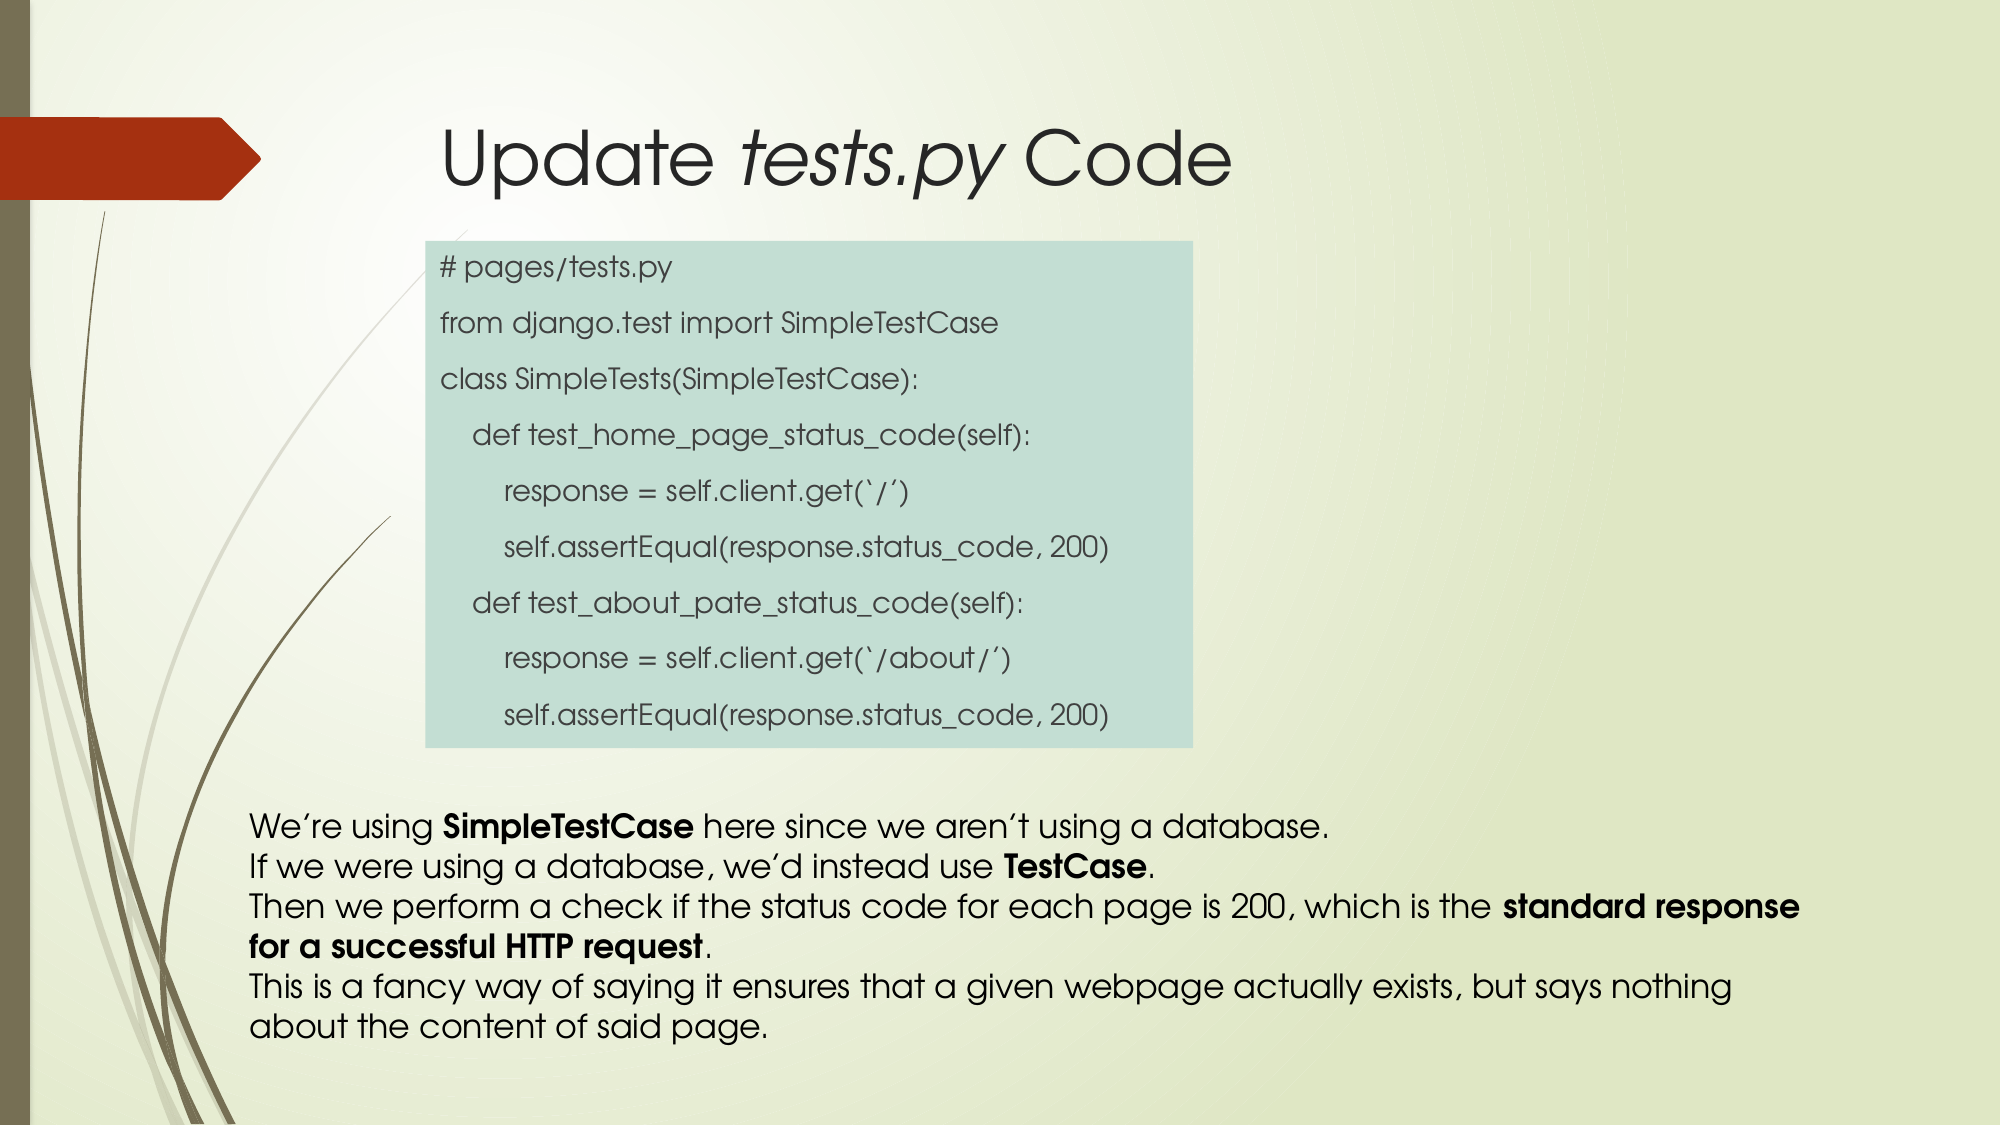

# Update tests.py Code
# pages/tests.py
from django.test import SimpleTestCase
class SimpleTests(SimpleTestCase):
    def test_home_page_status_code(self):
        response = self.client.get(‘/’)
        self.assertEqual(response.status_code, 200)
    def test_about_pate_status_code(self):
        response = self.client.get(‘/about/’)
        self.assertEqual(response.status_code, 200)
We’re using SimpleTestCase here since we aren’t using a database.
If we were using a database, we’d instead use TestCase.
Then we perform a check if the status code for each page is 200, which is the standard response for a successful HTTP request.
This is a fancy way of saying it ensures that a given webpage actually exists, but says nothing about the content of said page.